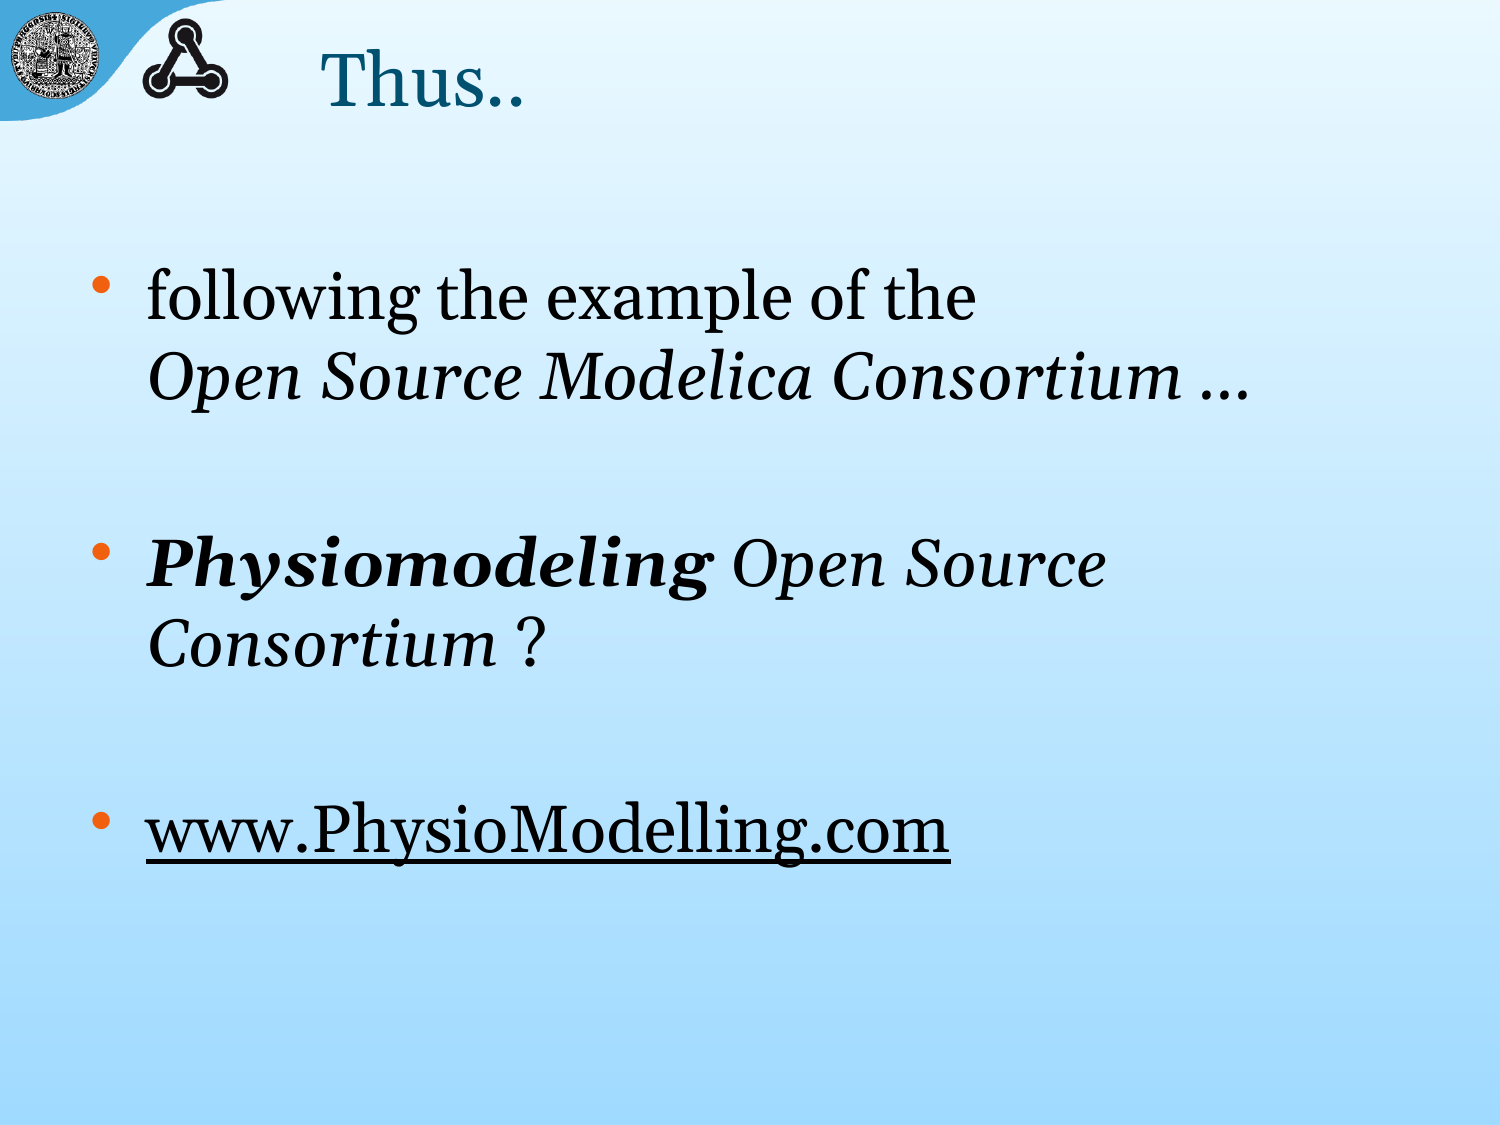

following the example of the
Open Source Modelica Consortium ...

Physiomodeling Open Source Consortium ?

www.PhysioModelling.com

Thus..